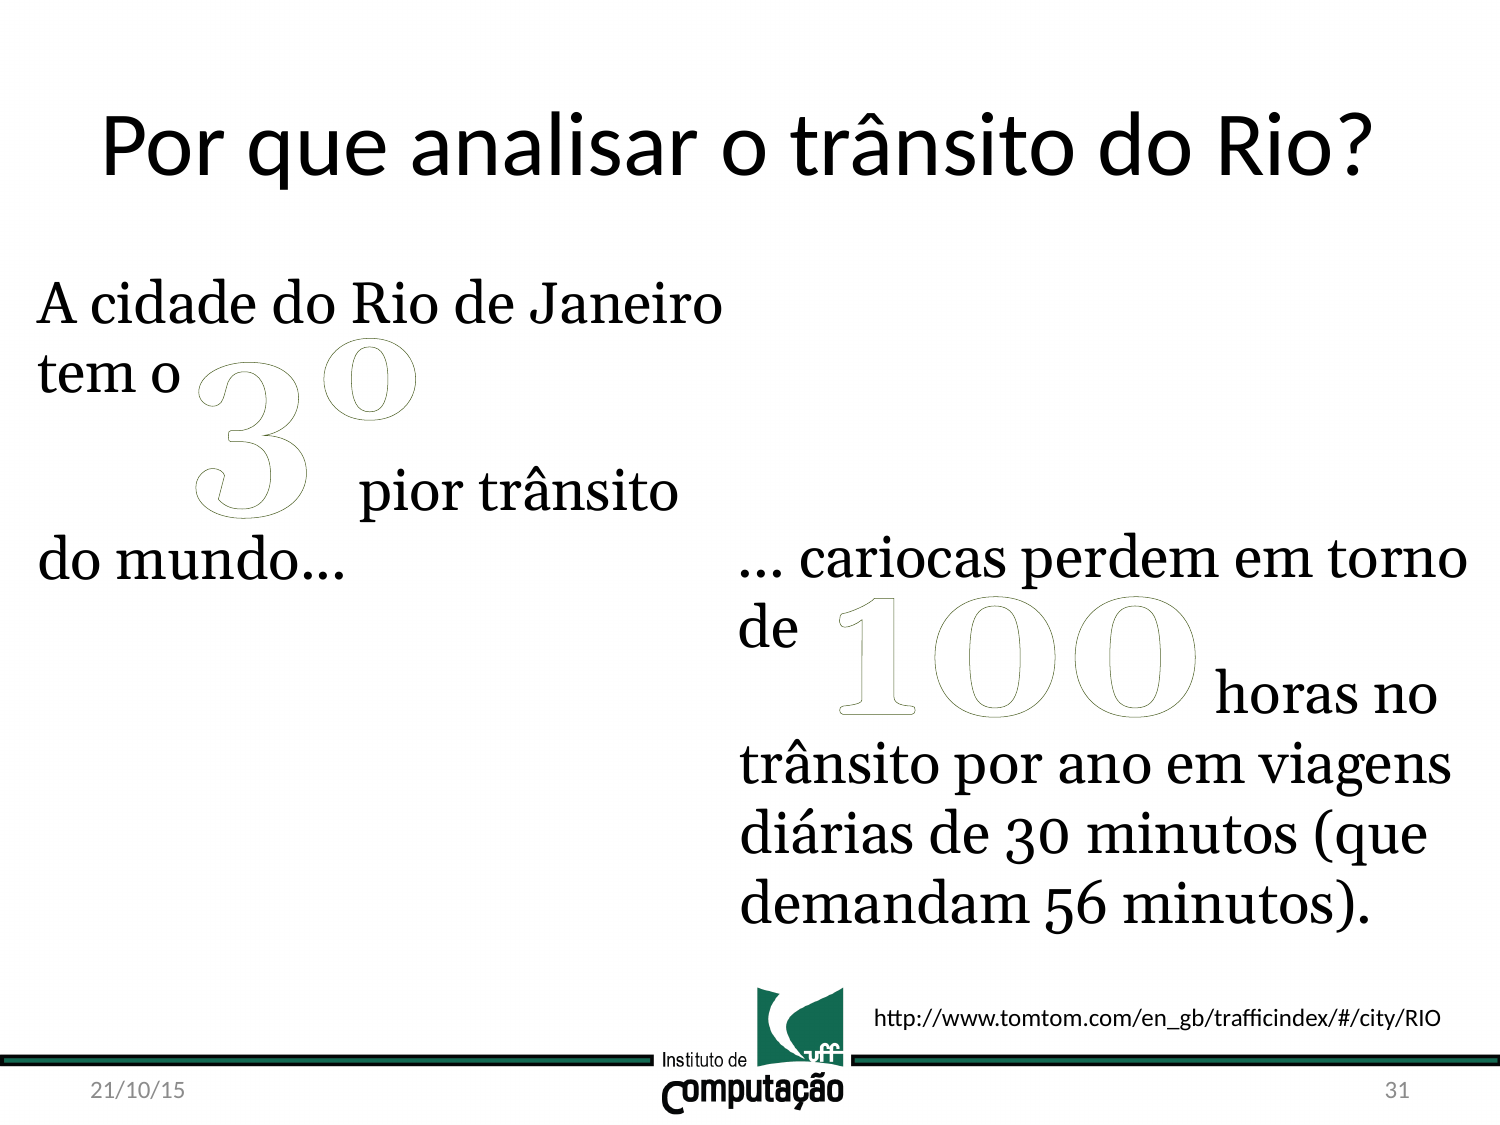

# Por que analisar o trânsito do Rio?
A cidade do Rio de Janeiro tem o
3º
                       pior trânsito do mundo...
100
... cariocas perdem em torno de
                                  horas no trânsito por ano em viagens diárias de 30 minutos (que demandam 56 minutos).
http://www.tomtom.com/en_gb/trafficindex/#/city/RIO
21/10/15
31